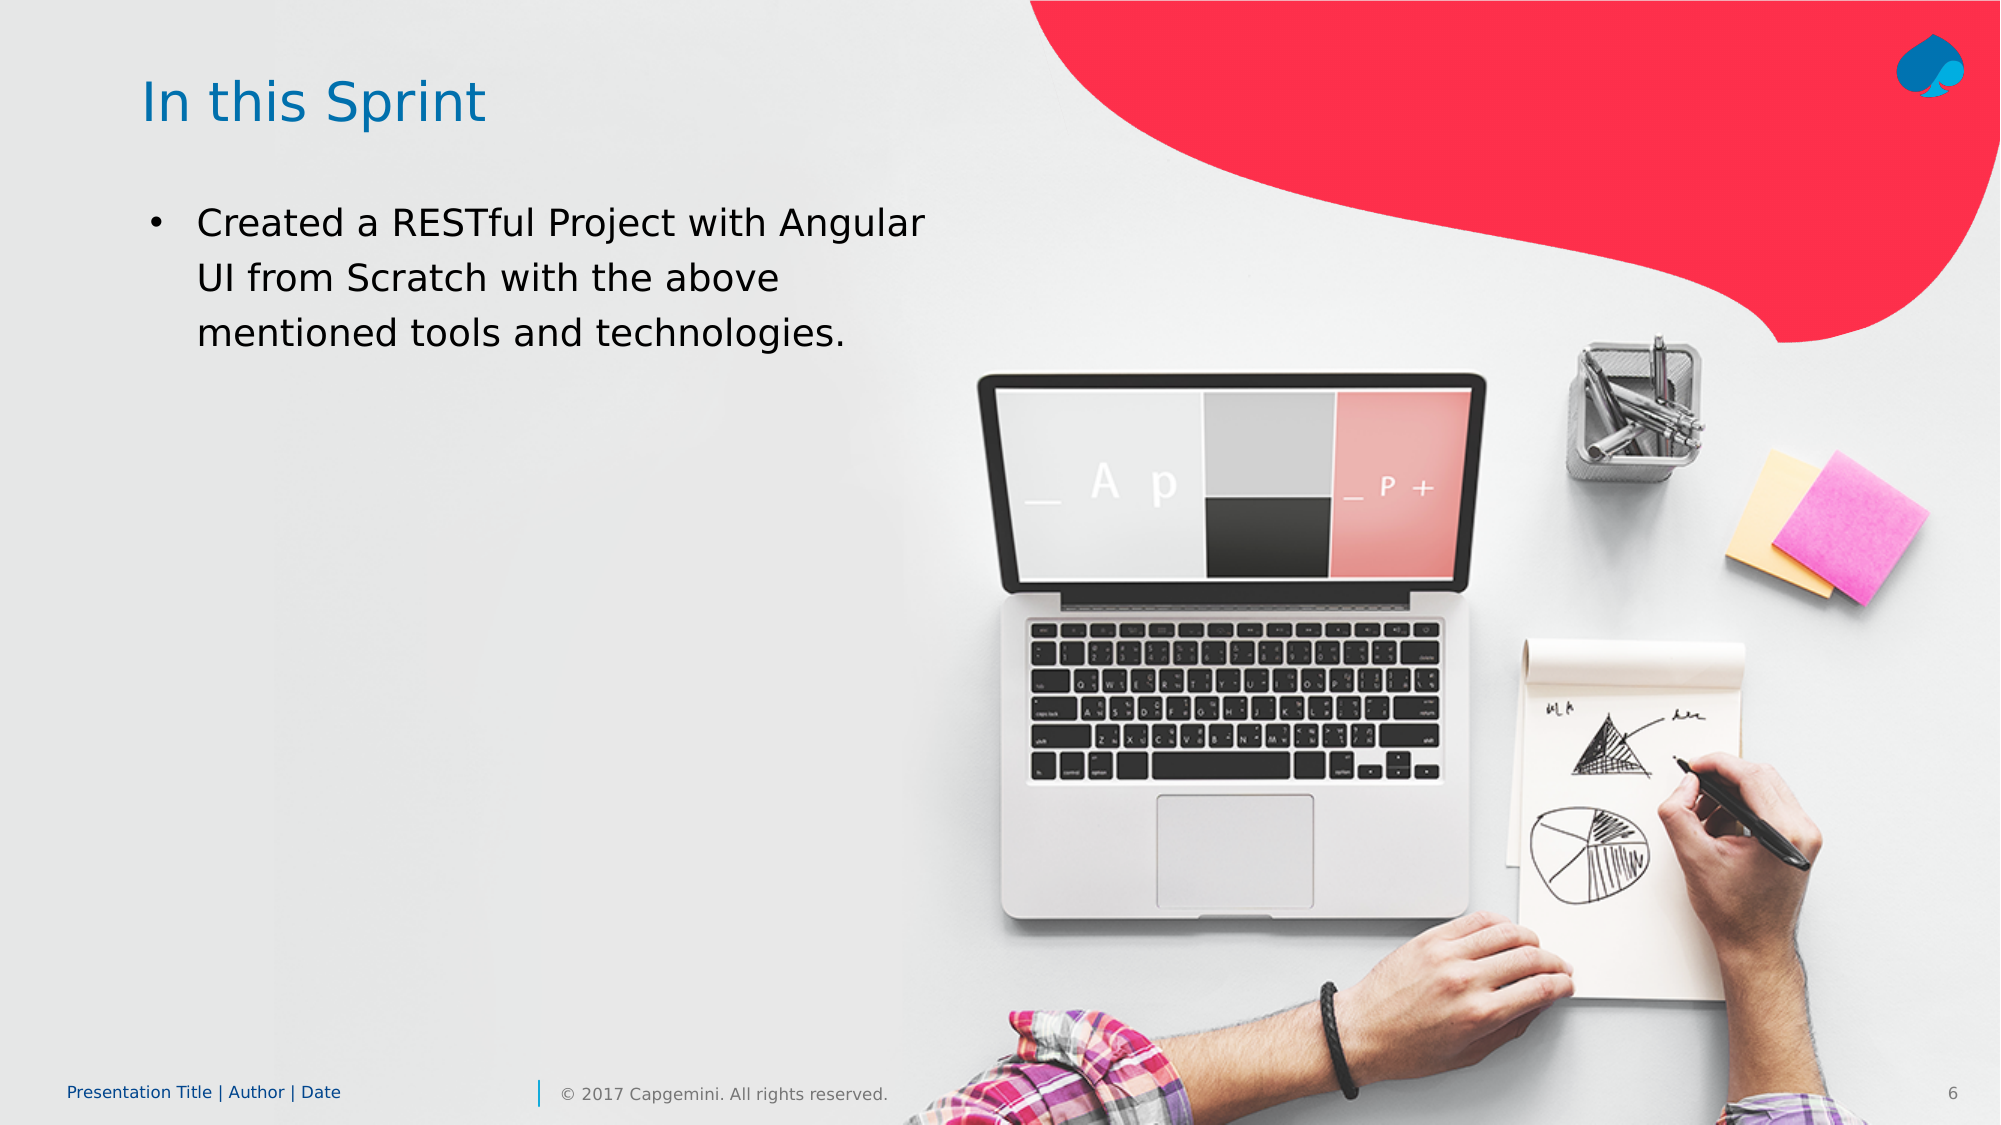

# In this Sprint
Created a RESTful Project with Angular UI from Scratch with the above mentioned tools and technologies.